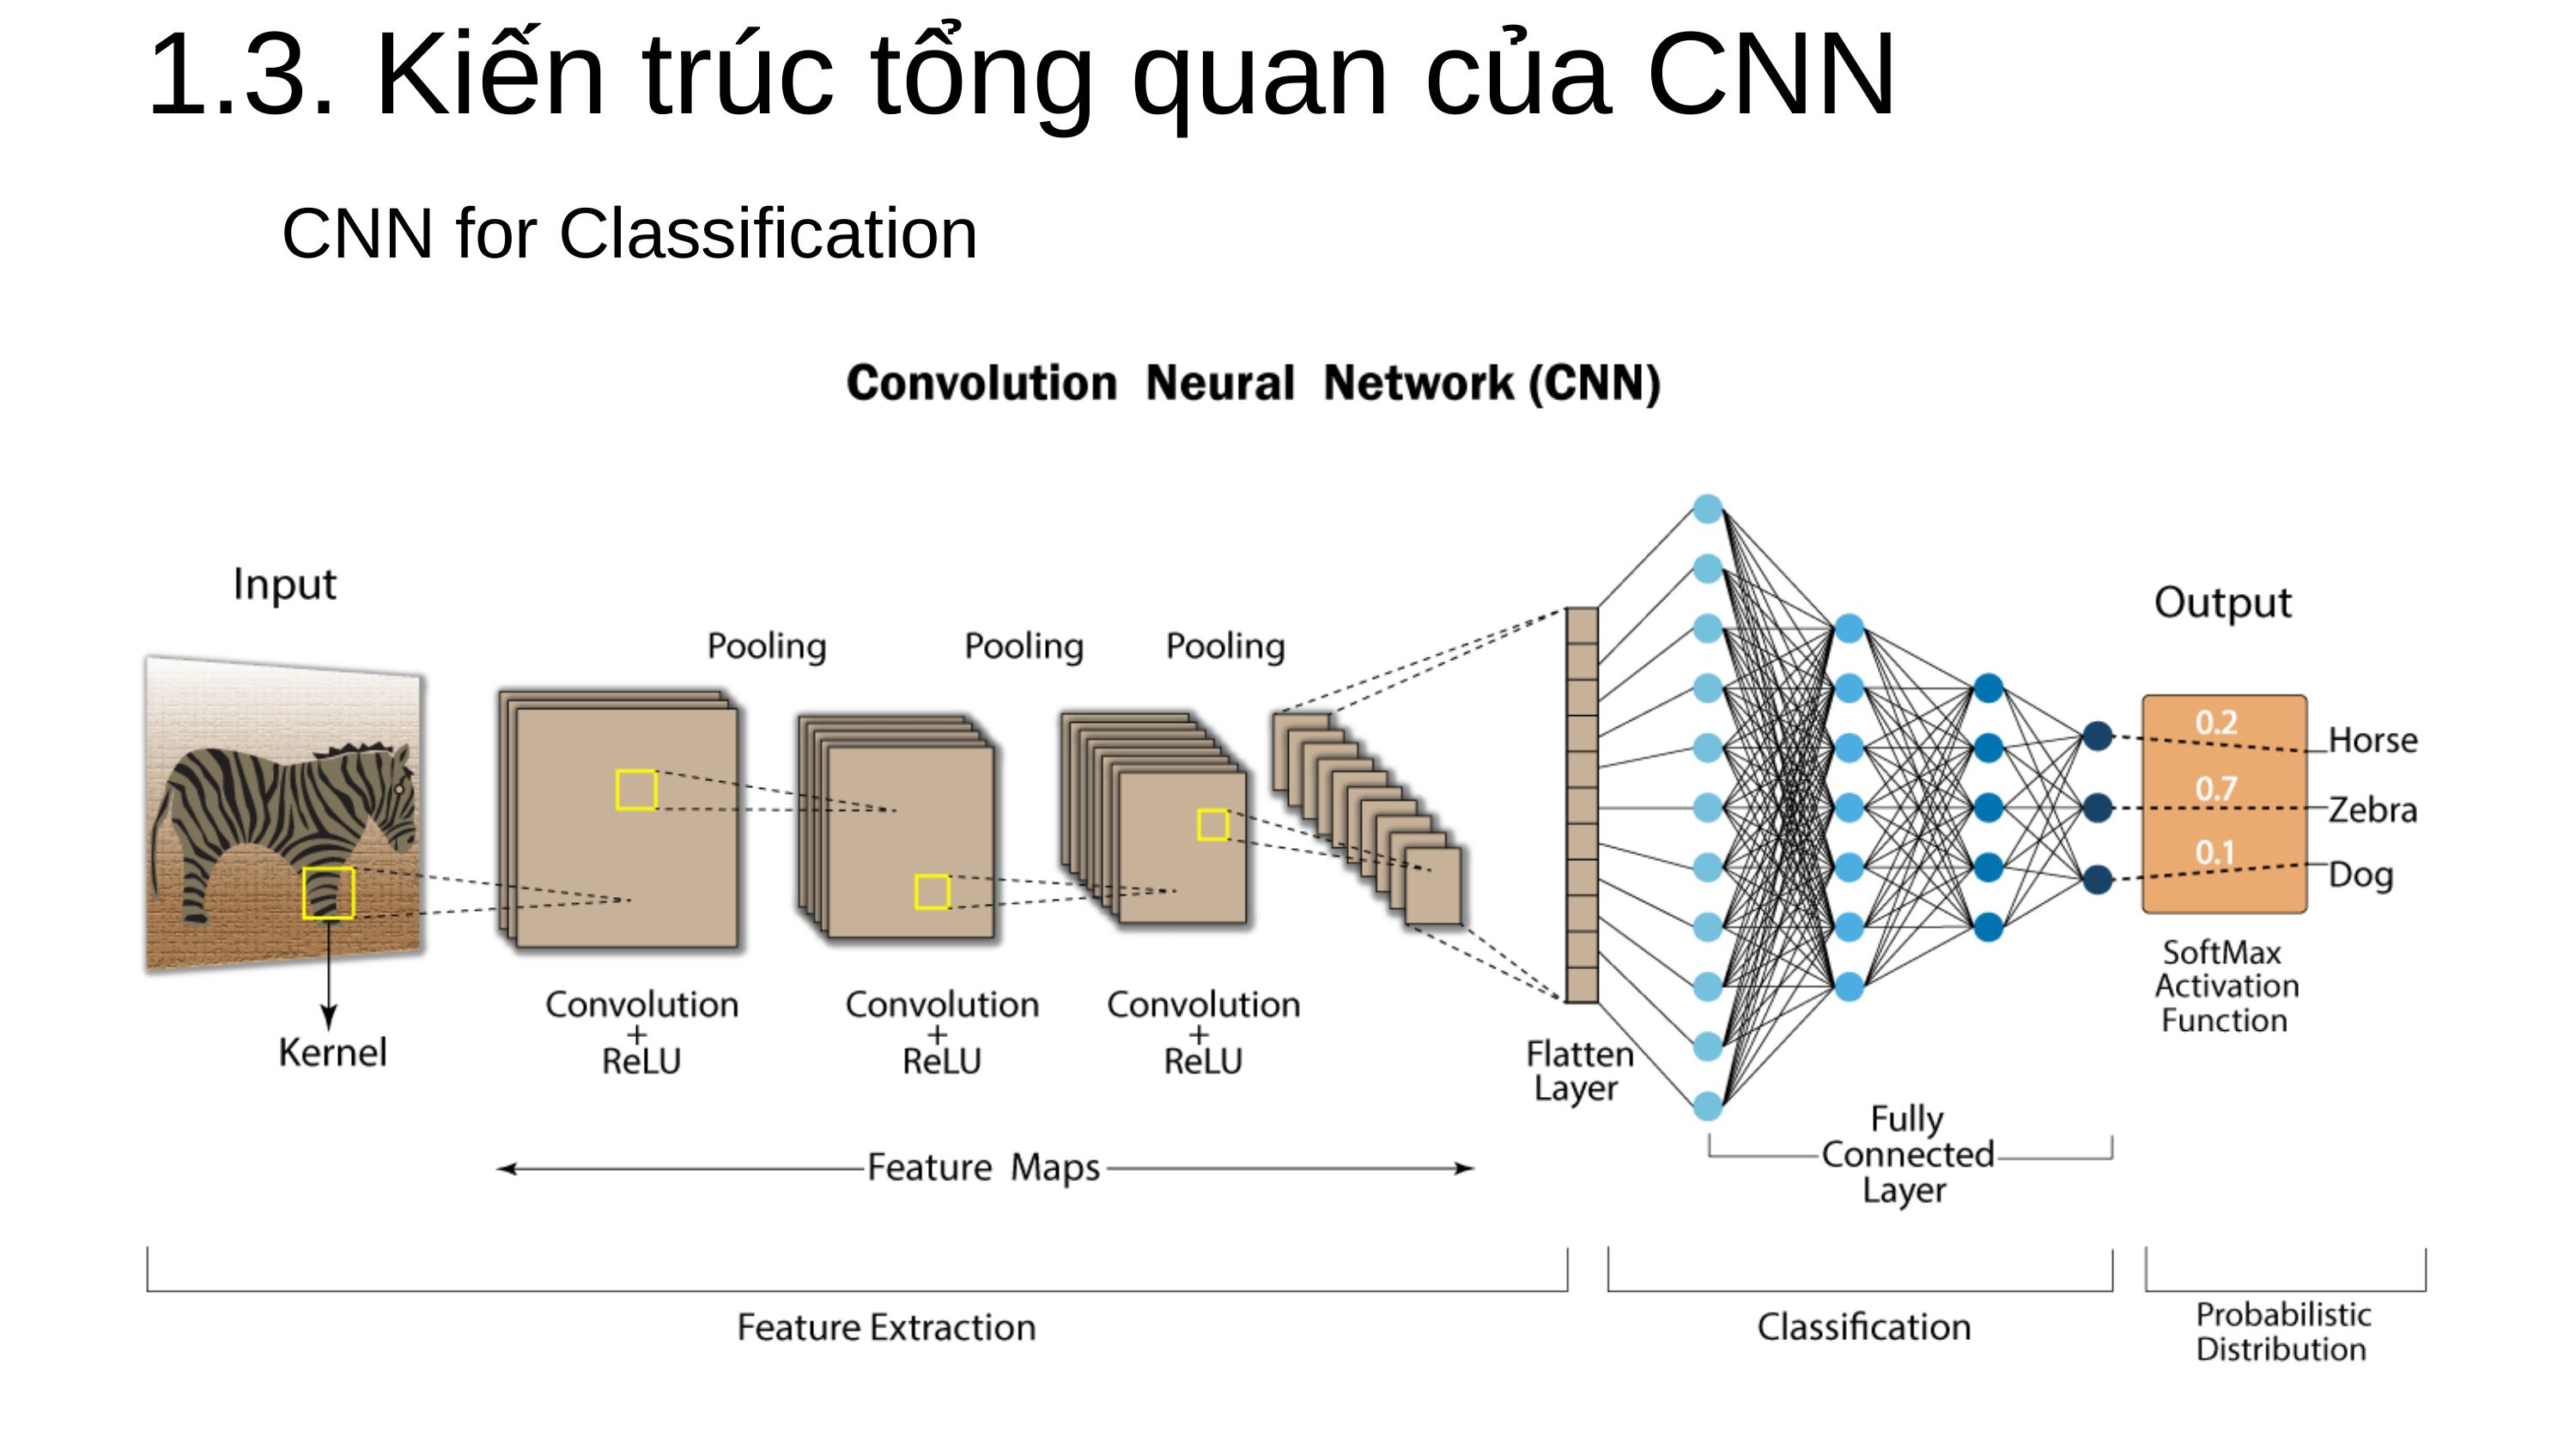

1.3. Kiến trúc tổng quan của CNN
CNN for Classification